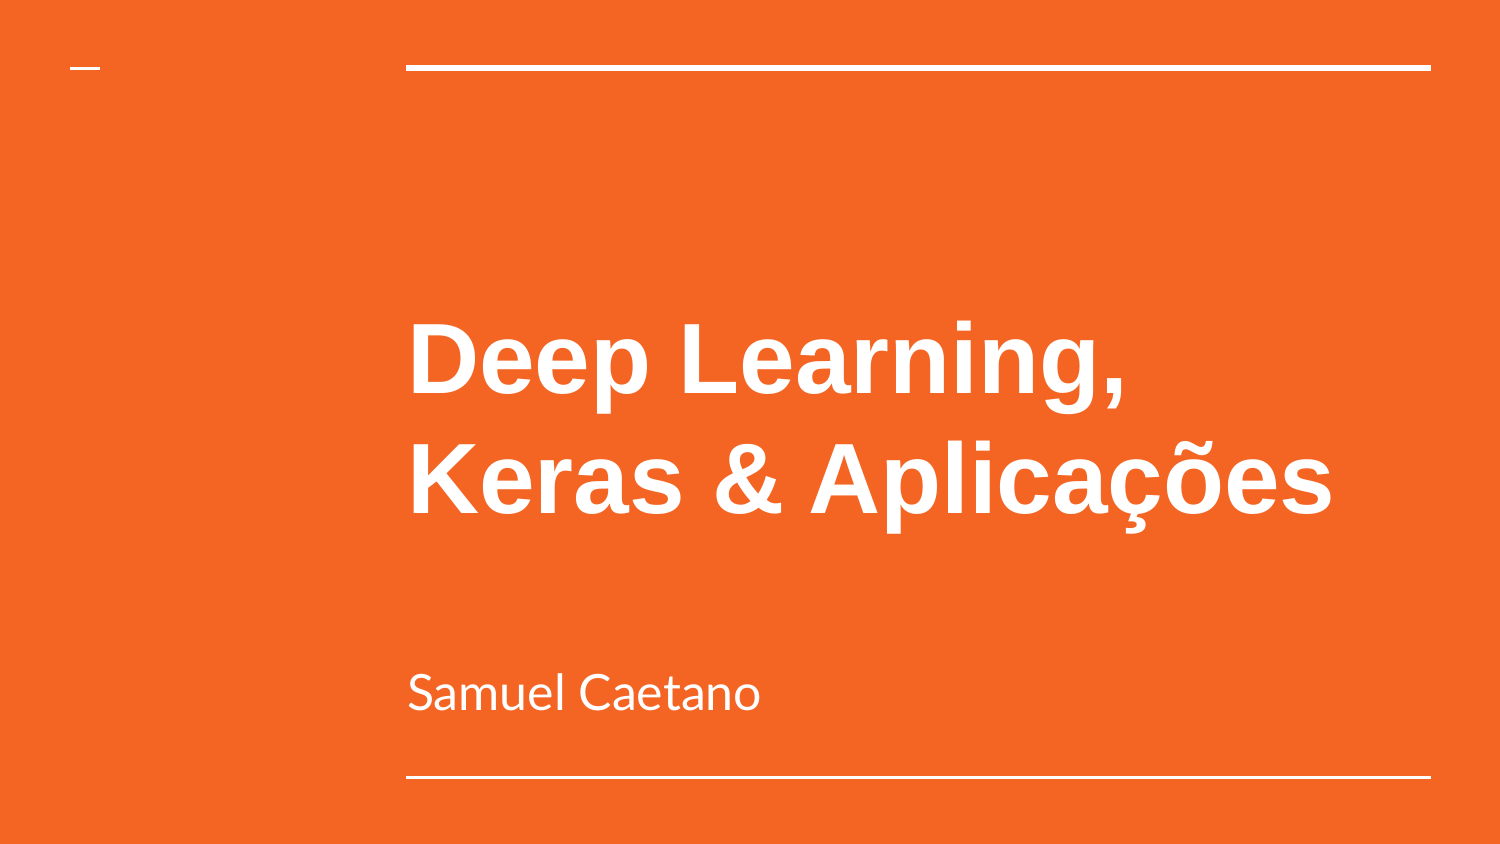

# Deep Learning, Keras & Aplicações

Samuel Caetano